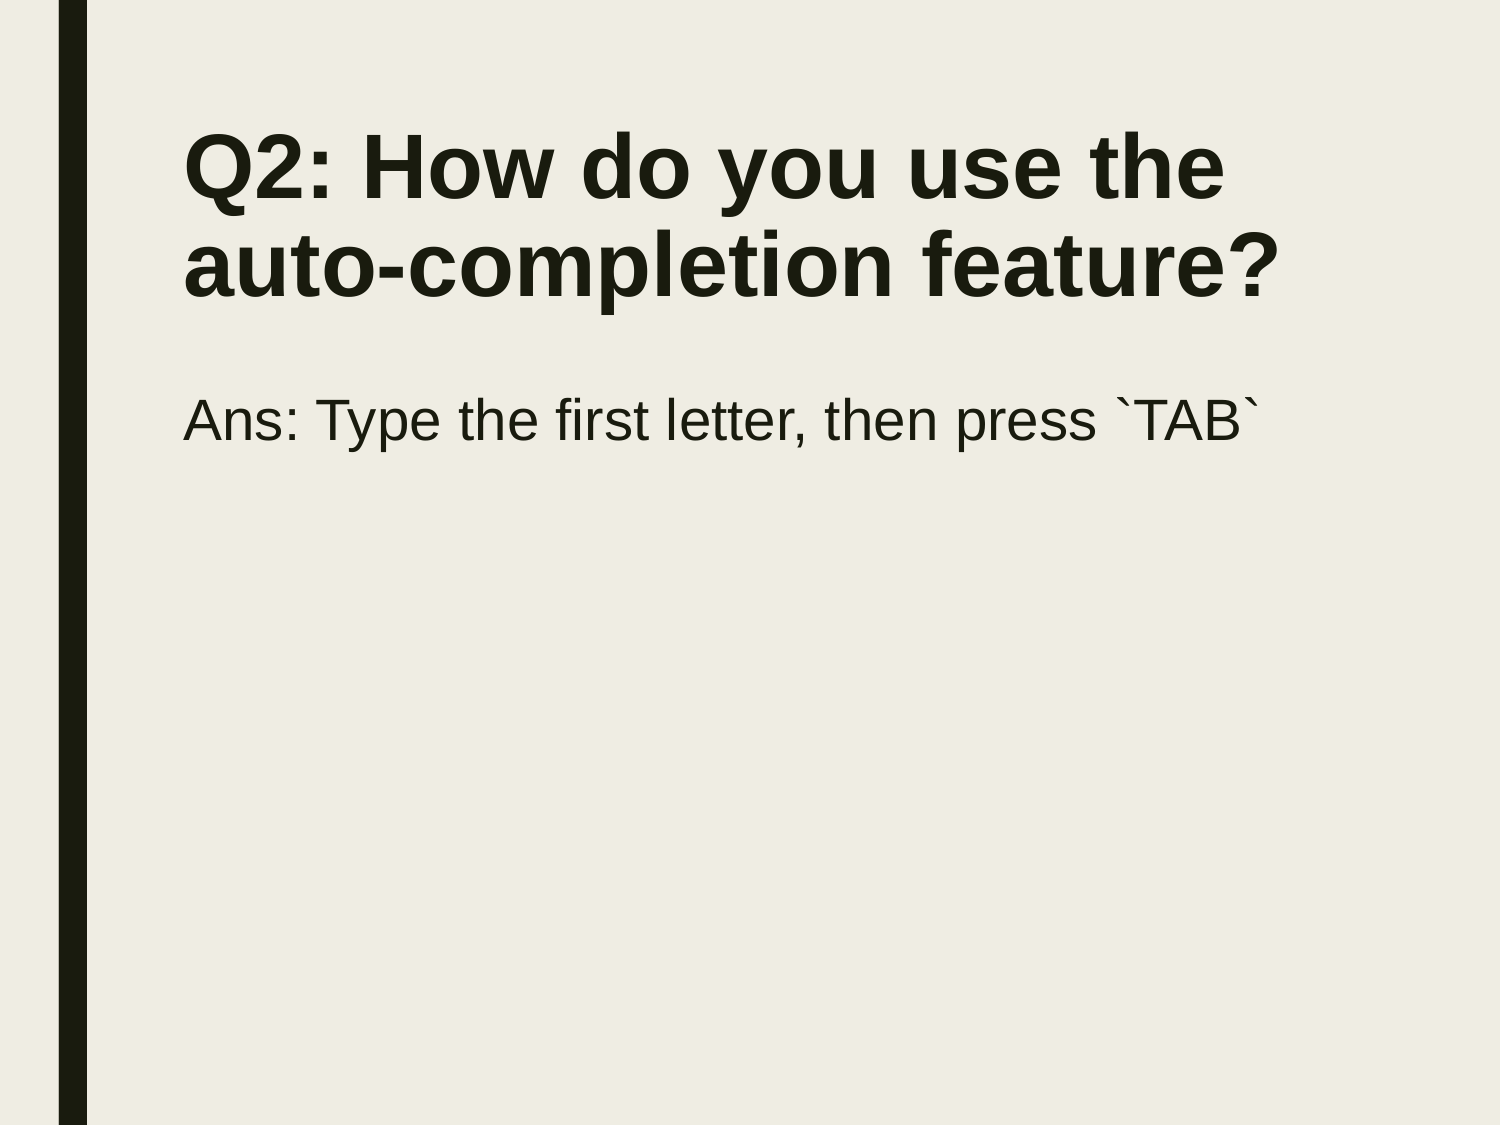

# Q2: How do you use the auto-completion feature?
Ans: Type the first letter, then press `TAB`